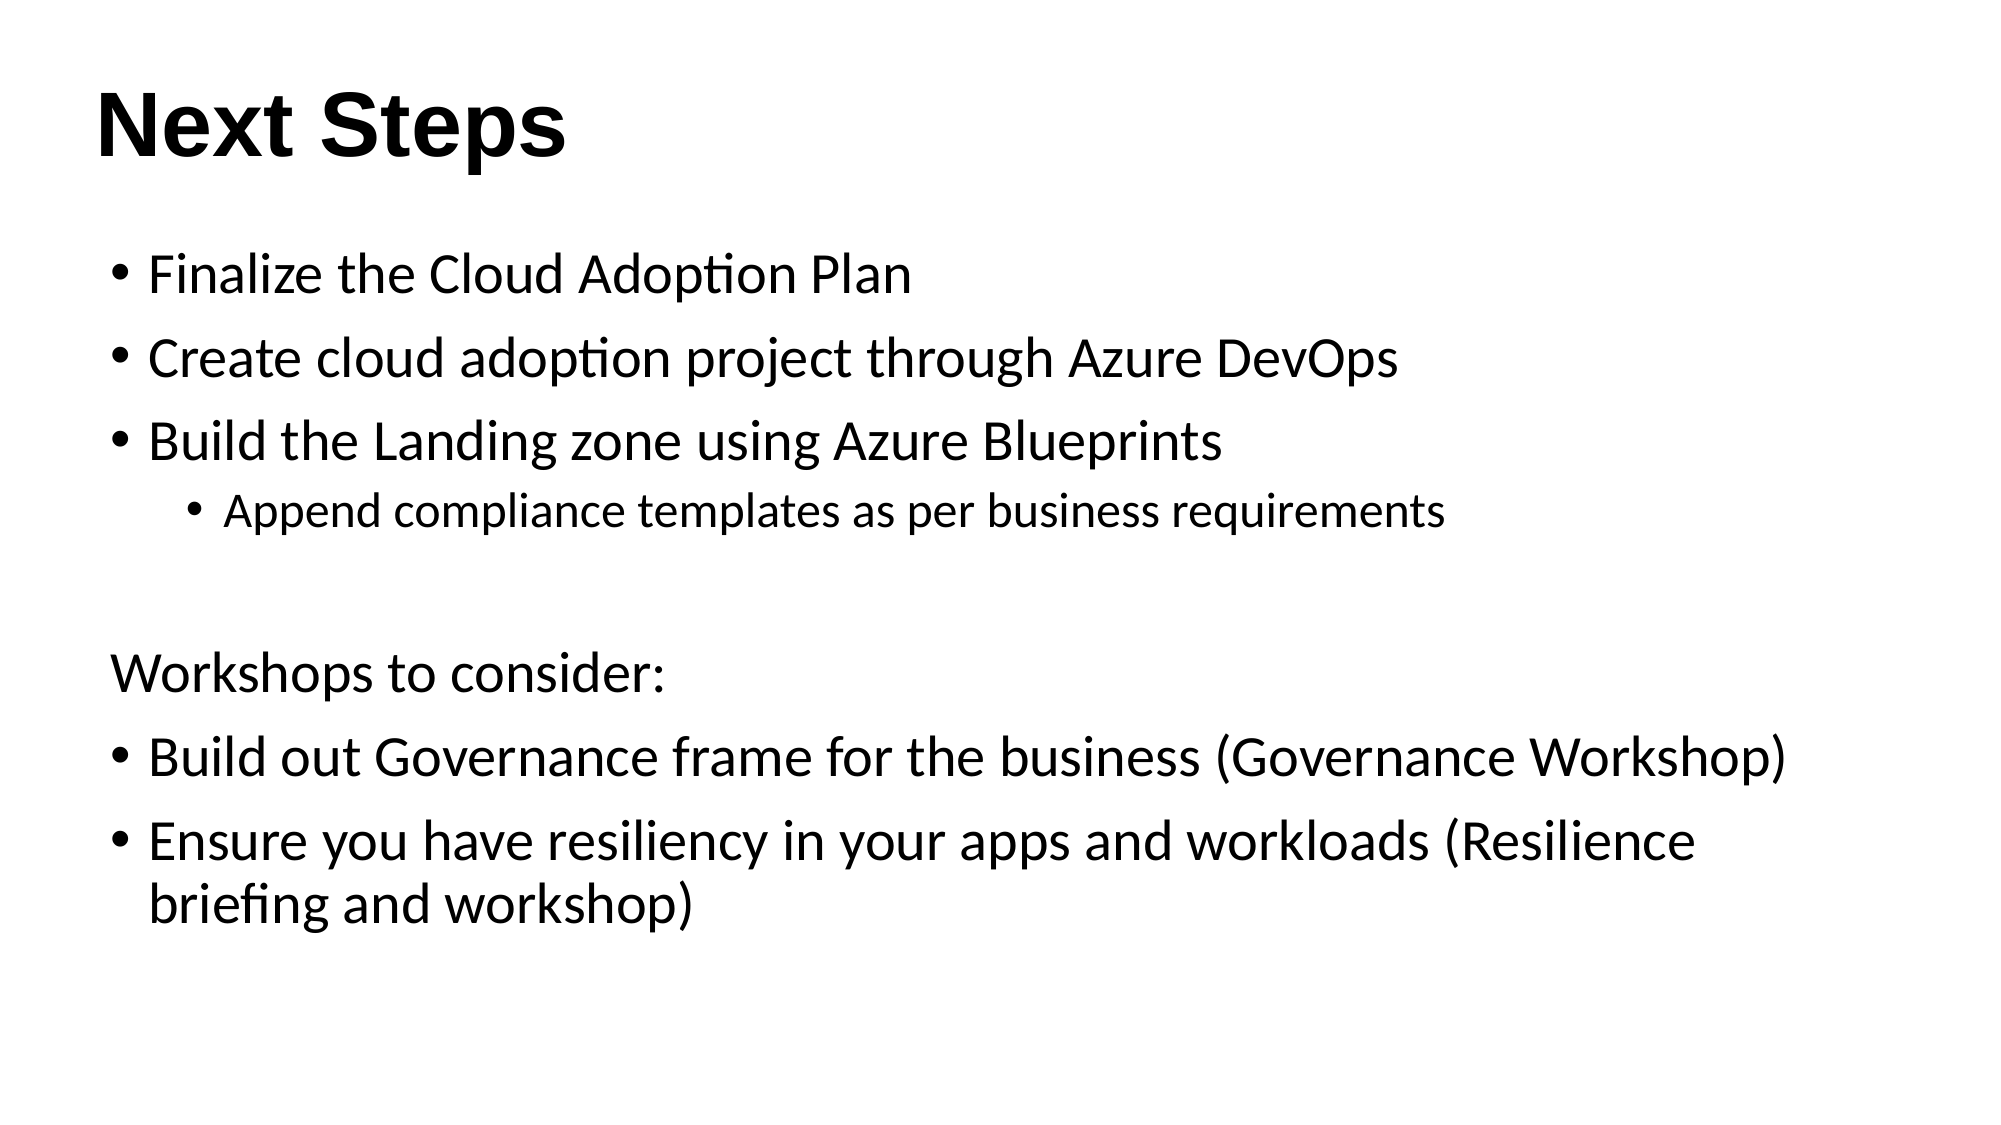

# Next Steps
Finalize the Cloud Adoption Plan
Create cloud adoption project through Azure DevOps
Build the Landing zone using Azure Blueprints
Append compliance templates as per business requirements

Workshops to consider:
Build out Governance frame for the business (Governance Workshop)
Ensure you have resiliency in your apps and workloads (Resilience briefing and workshop)